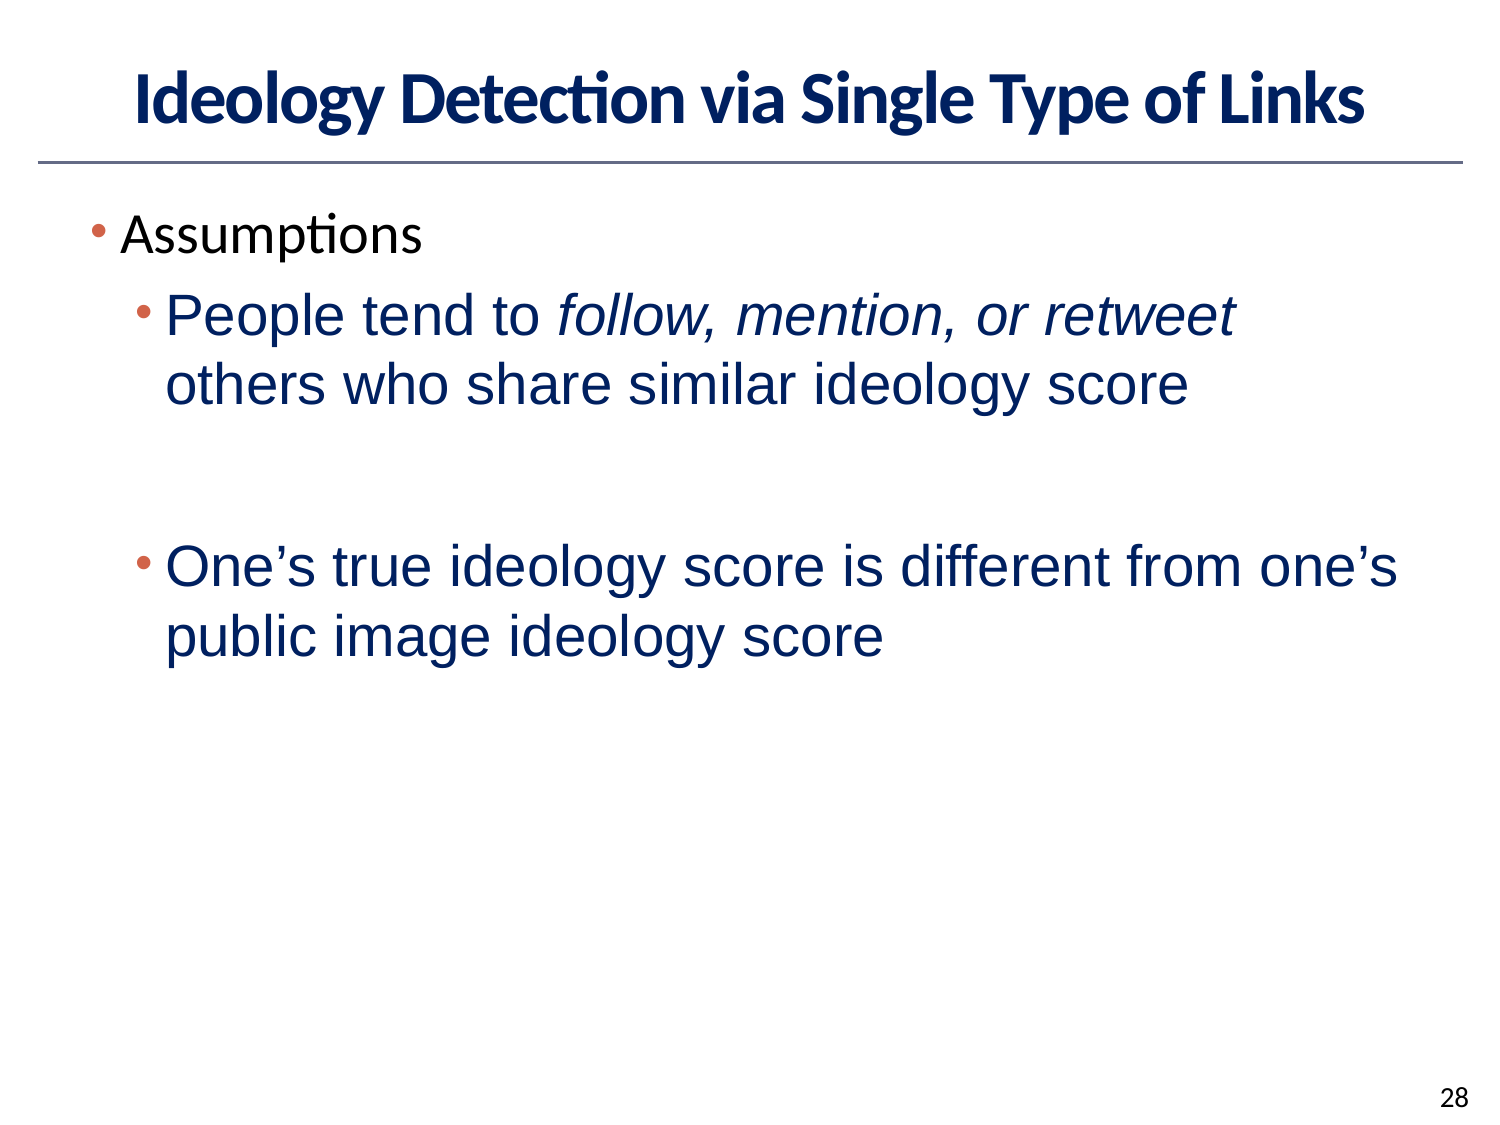

# Ideology Detection via Single Type of Links
Assumptions
People tend to follow, mention, or retweet others who share similar ideology score

One’s true ideology score is different from one’s public image ideology score

28